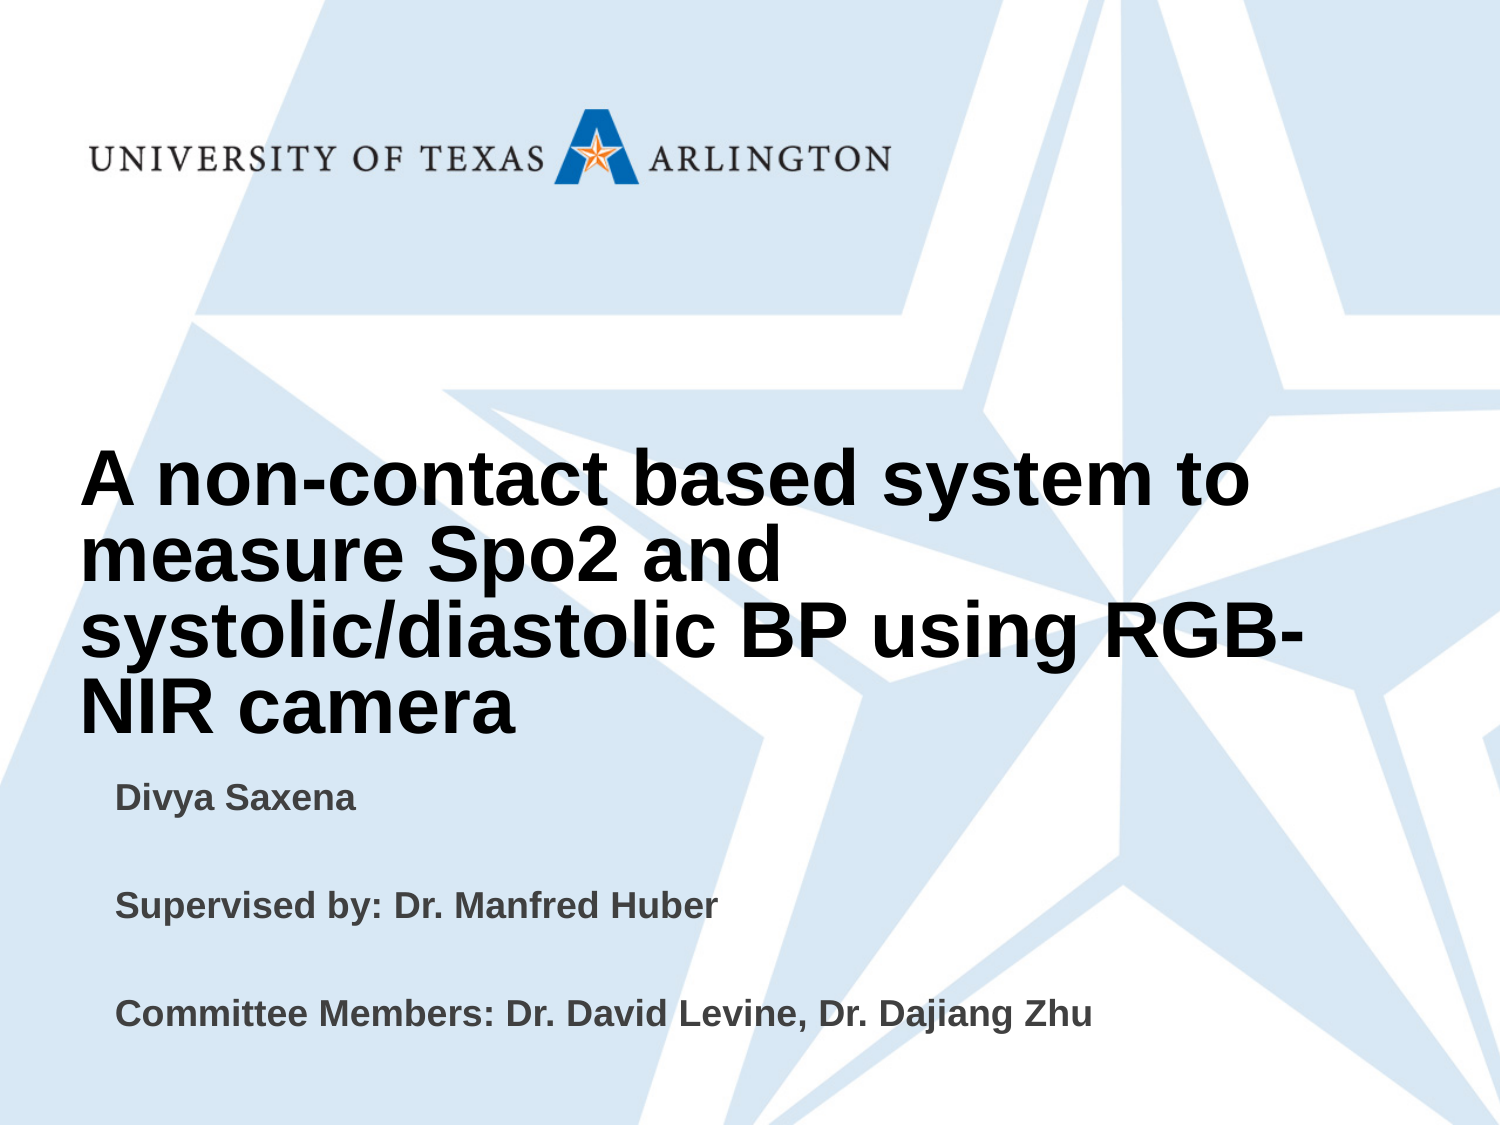

A non-contact based system to measure Spo2 and systolic/diastolic BP using RGB-NIR camera

Divya Saxena

Supervised by: Dr. Manfred Huber

Committee Members: Dr. David Levine, Dr. Dajiang Zhu